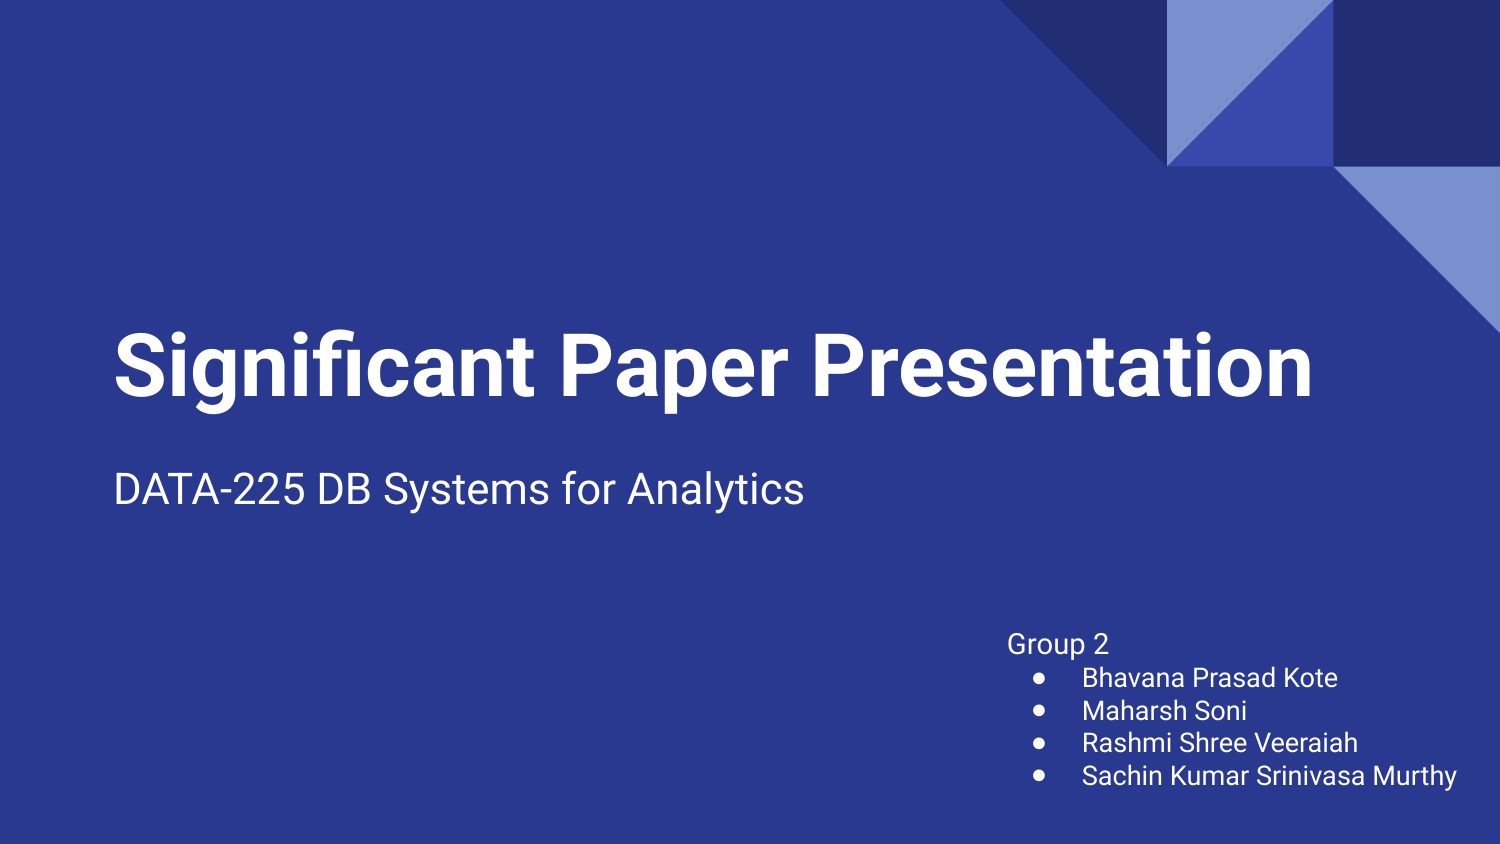

# Significant Paper Presentation
DATA-225 DB Systems for Analytics
Group 2
Bhavana Prasad Kote
Maharsh Soni
Rashmi Shree Veeraiah
Sachin Kumar Srinivasa Murthy